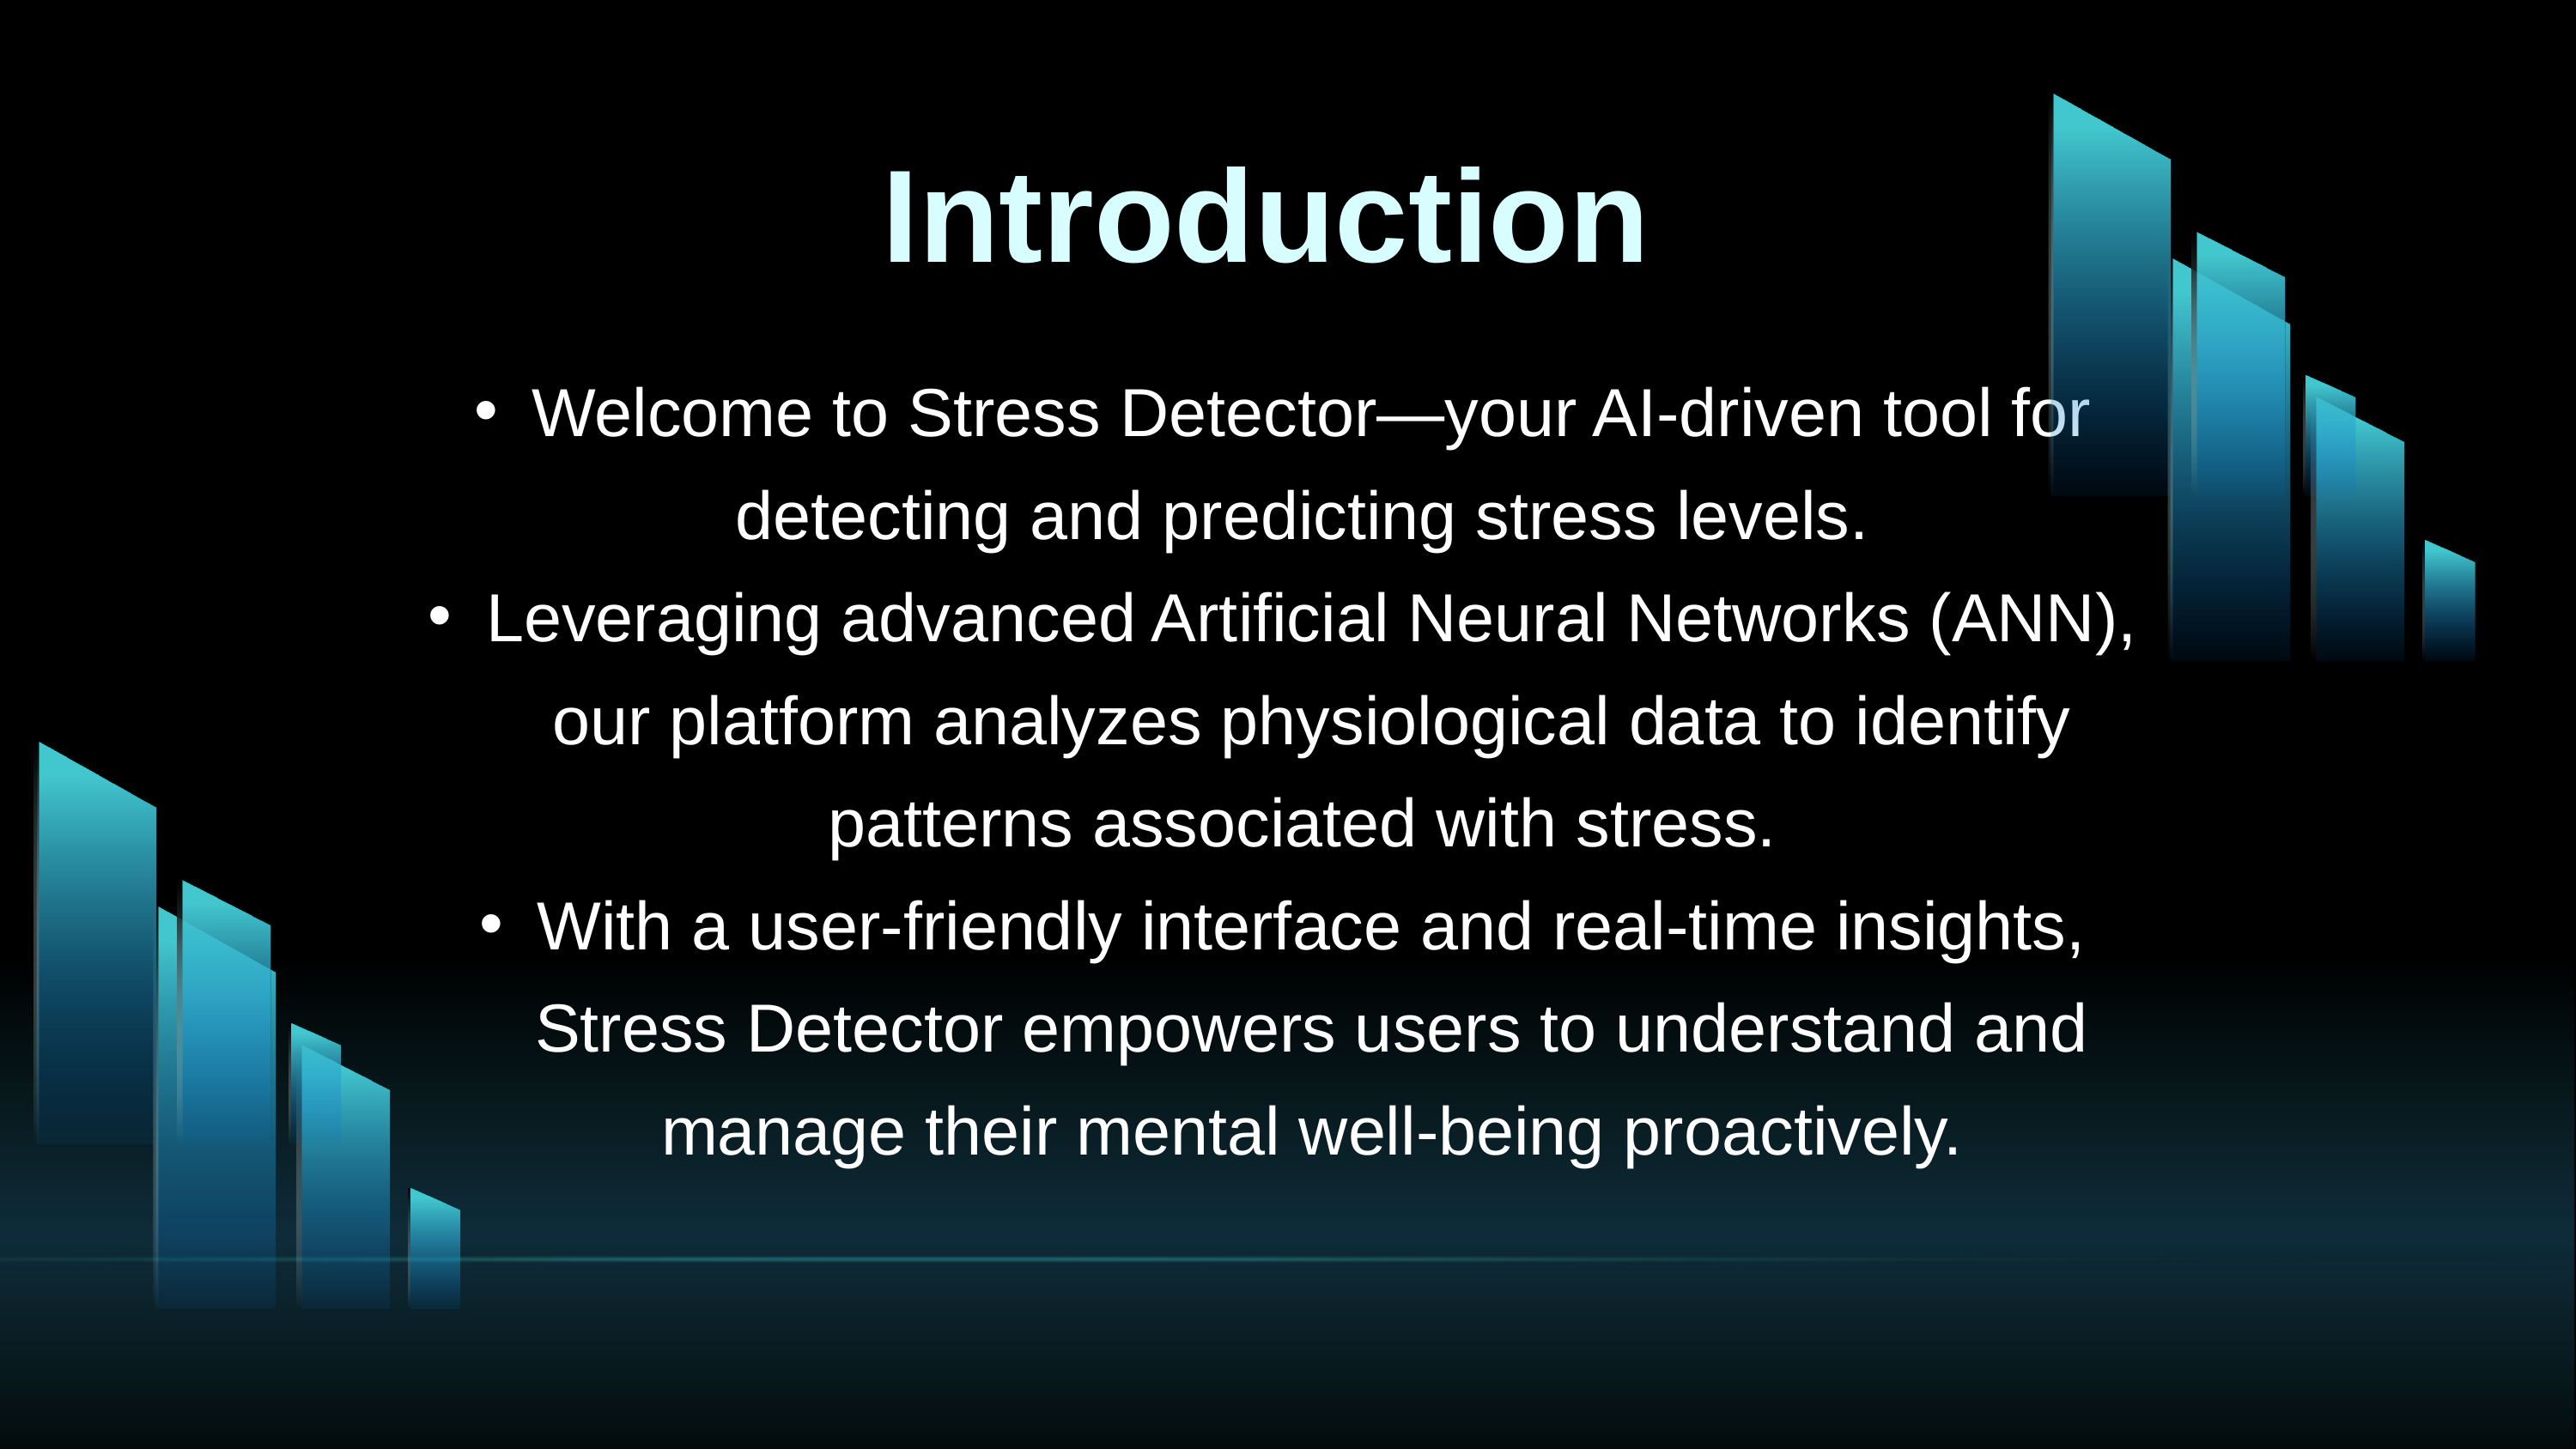

Introduction

Welcome to Stress Detector—your AI-driven tool for detecting and predicting stress levels.
Leveraging advanced Artificial Neural Networks (ANN), our platform analyzes physiological data to identify patterns associated with stress.
With a user-friendly interface and real-time insights, Stress Detector empowers users to understand and manage their mental well-being proactively.